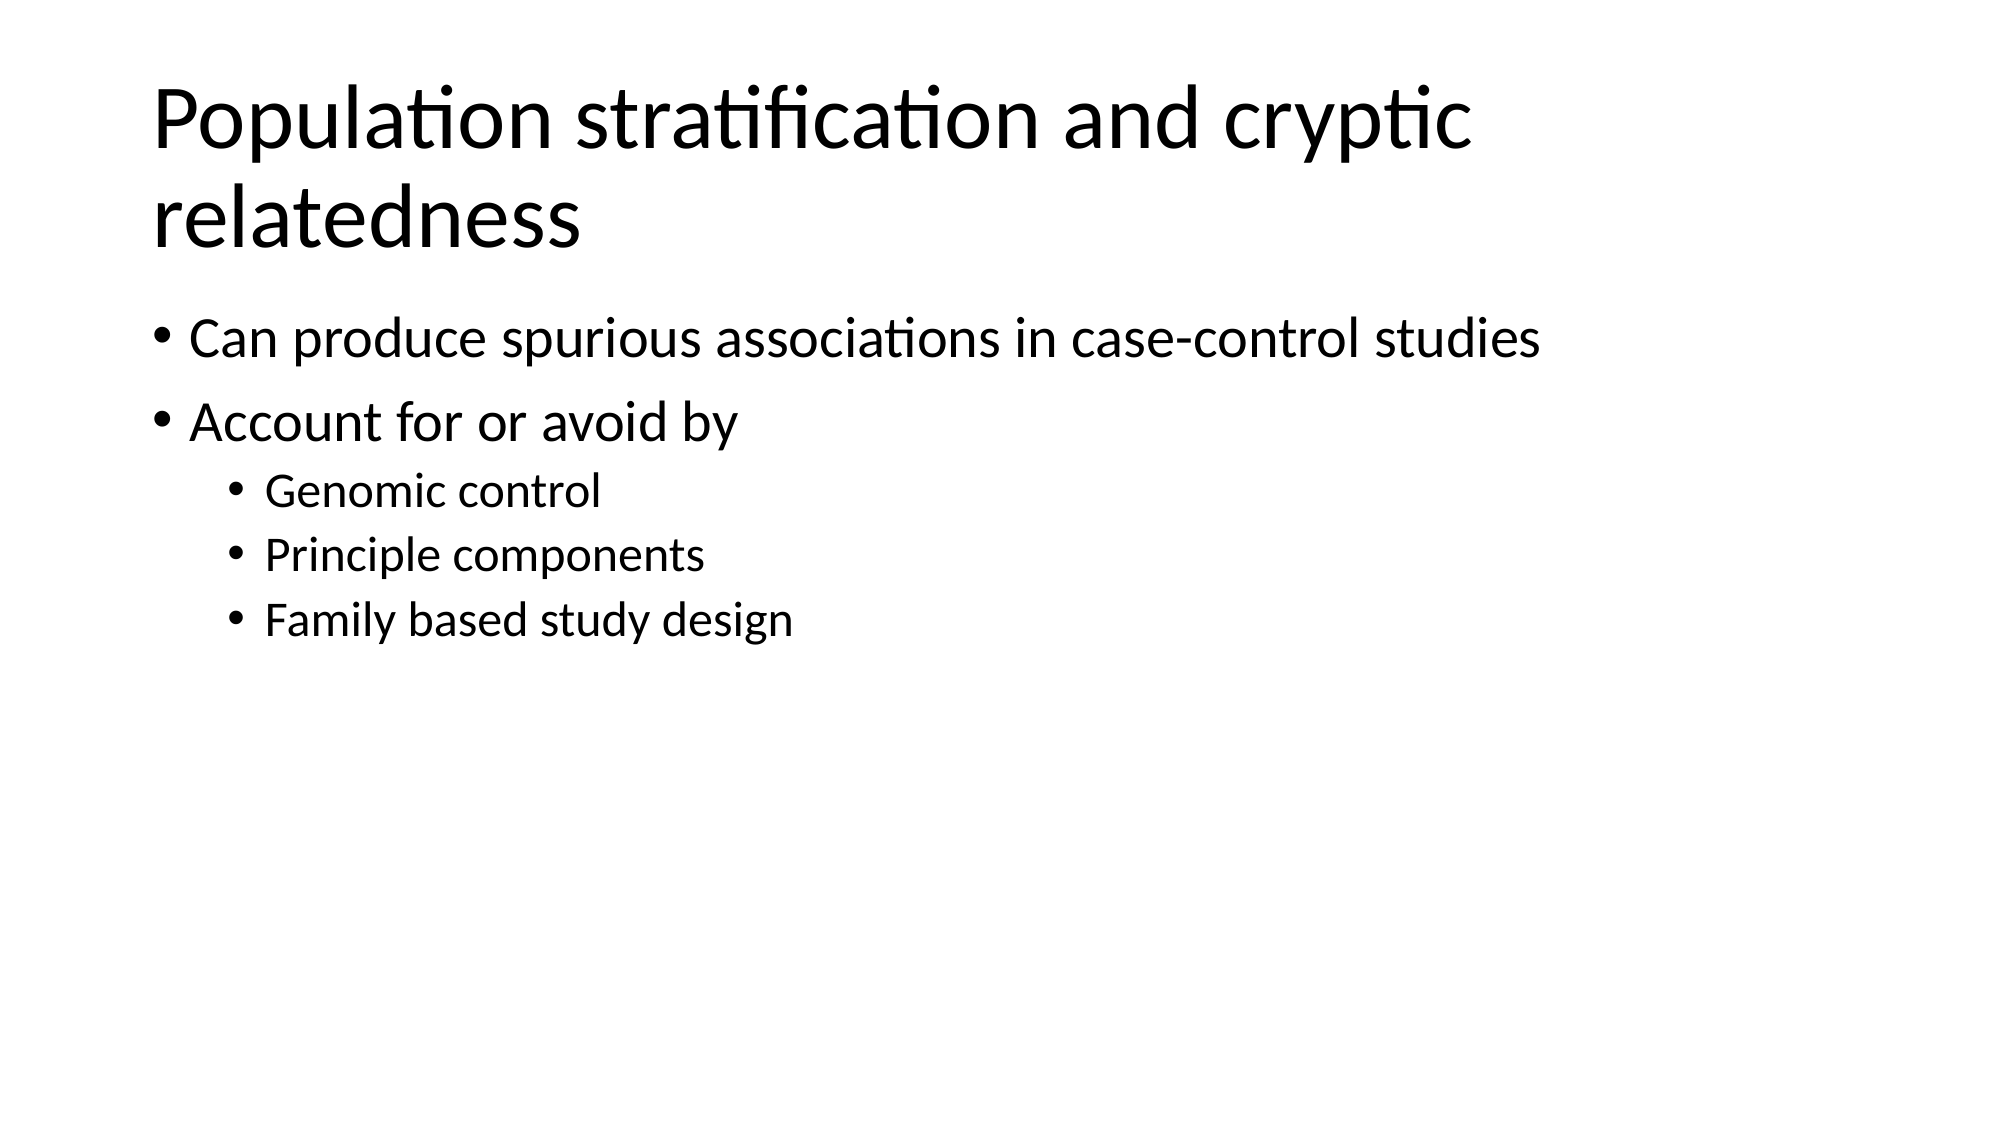

# Population stratification and cryptic relatedness
Can produce spurious associations in case-control studies
Account for or avoid by
Genomic control
Principle components
Family based study design